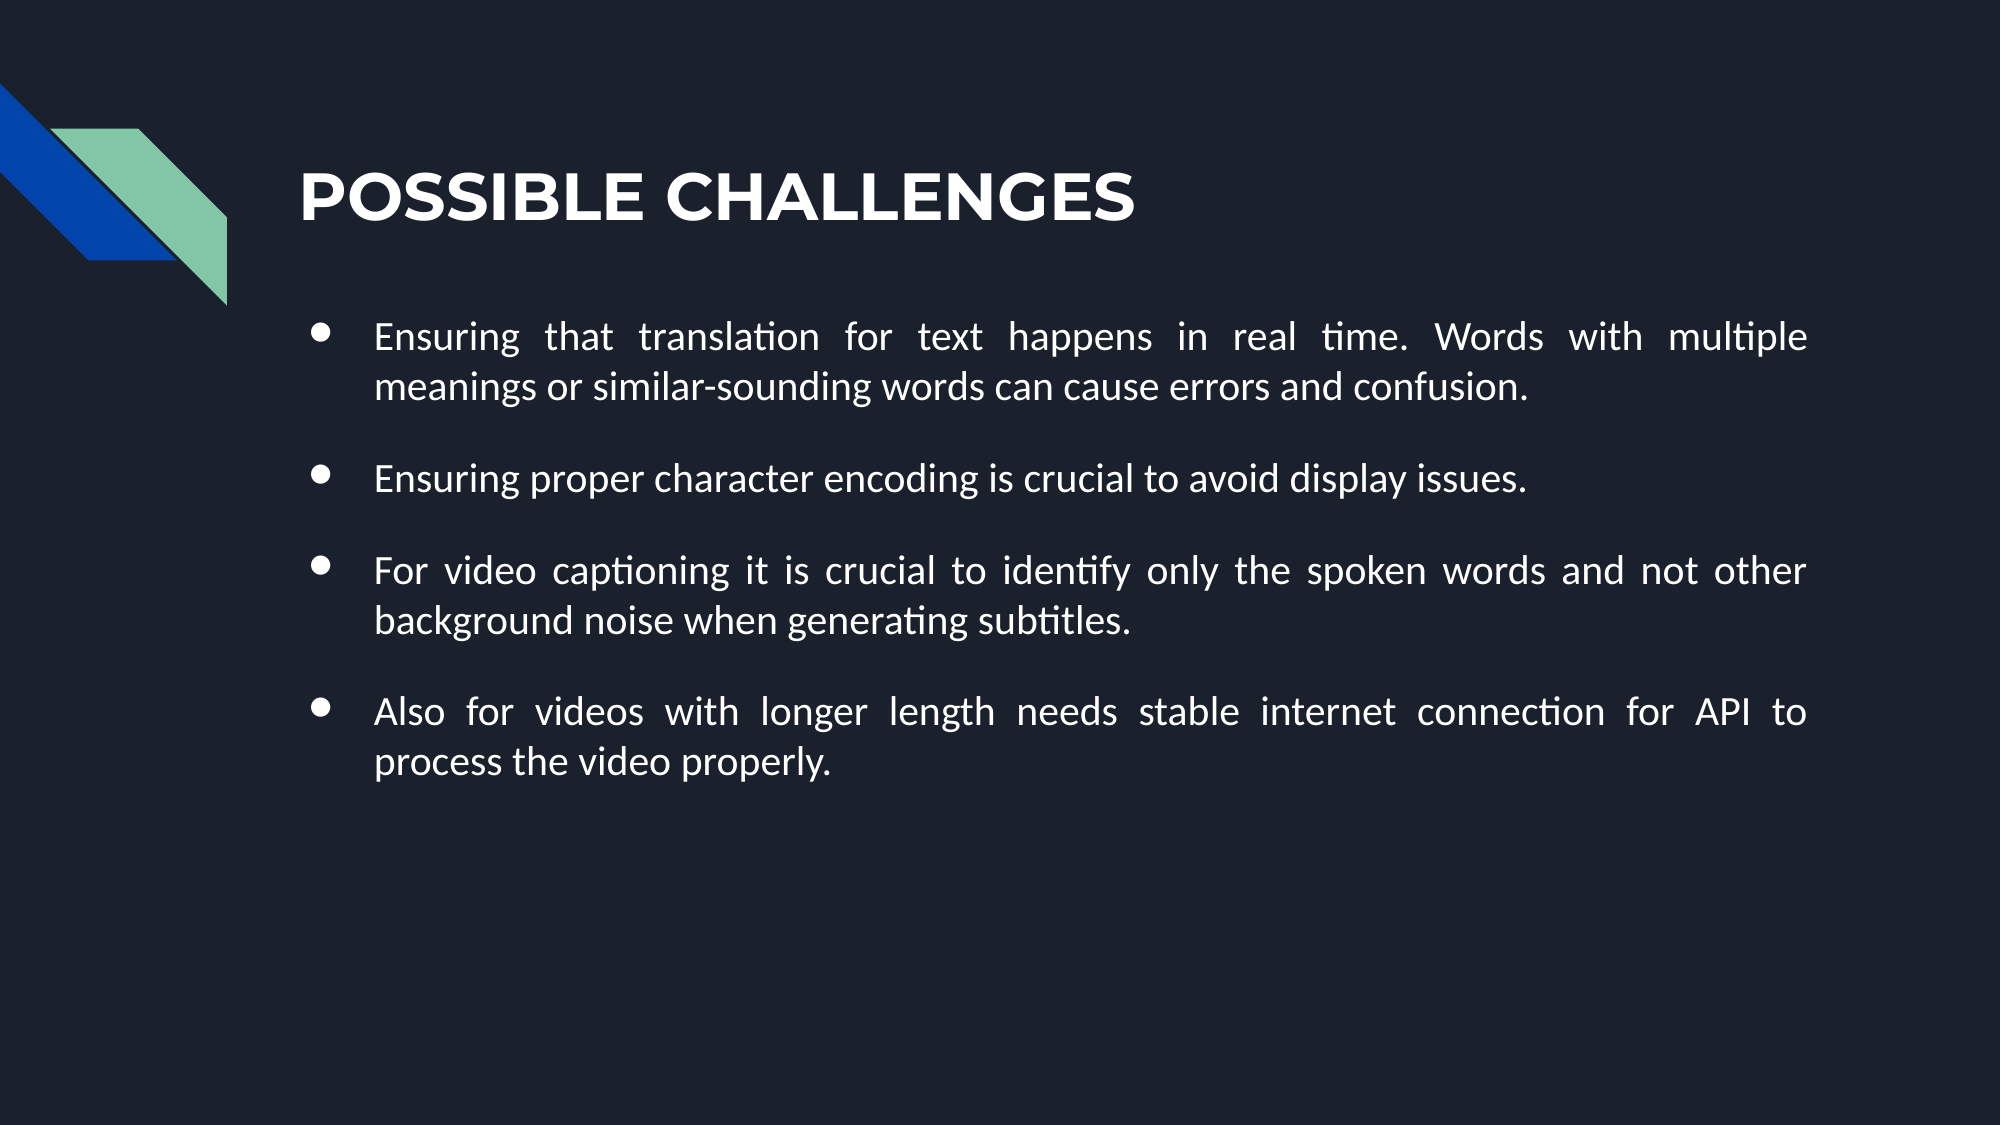

# POSSIBLE CHALLENGES
Ensuring that translation for text happens in real time. Words with multiple meanings or similar-sounding words can cause errors and confusion.
Ensuring proper character encoding is crucial to avoid display issues.
For video captioning it is crucial to identify only the spoken words and not other background noise when generating subtitles.
Also for videos with longer length needs stable internet connection for API to process the video properly.